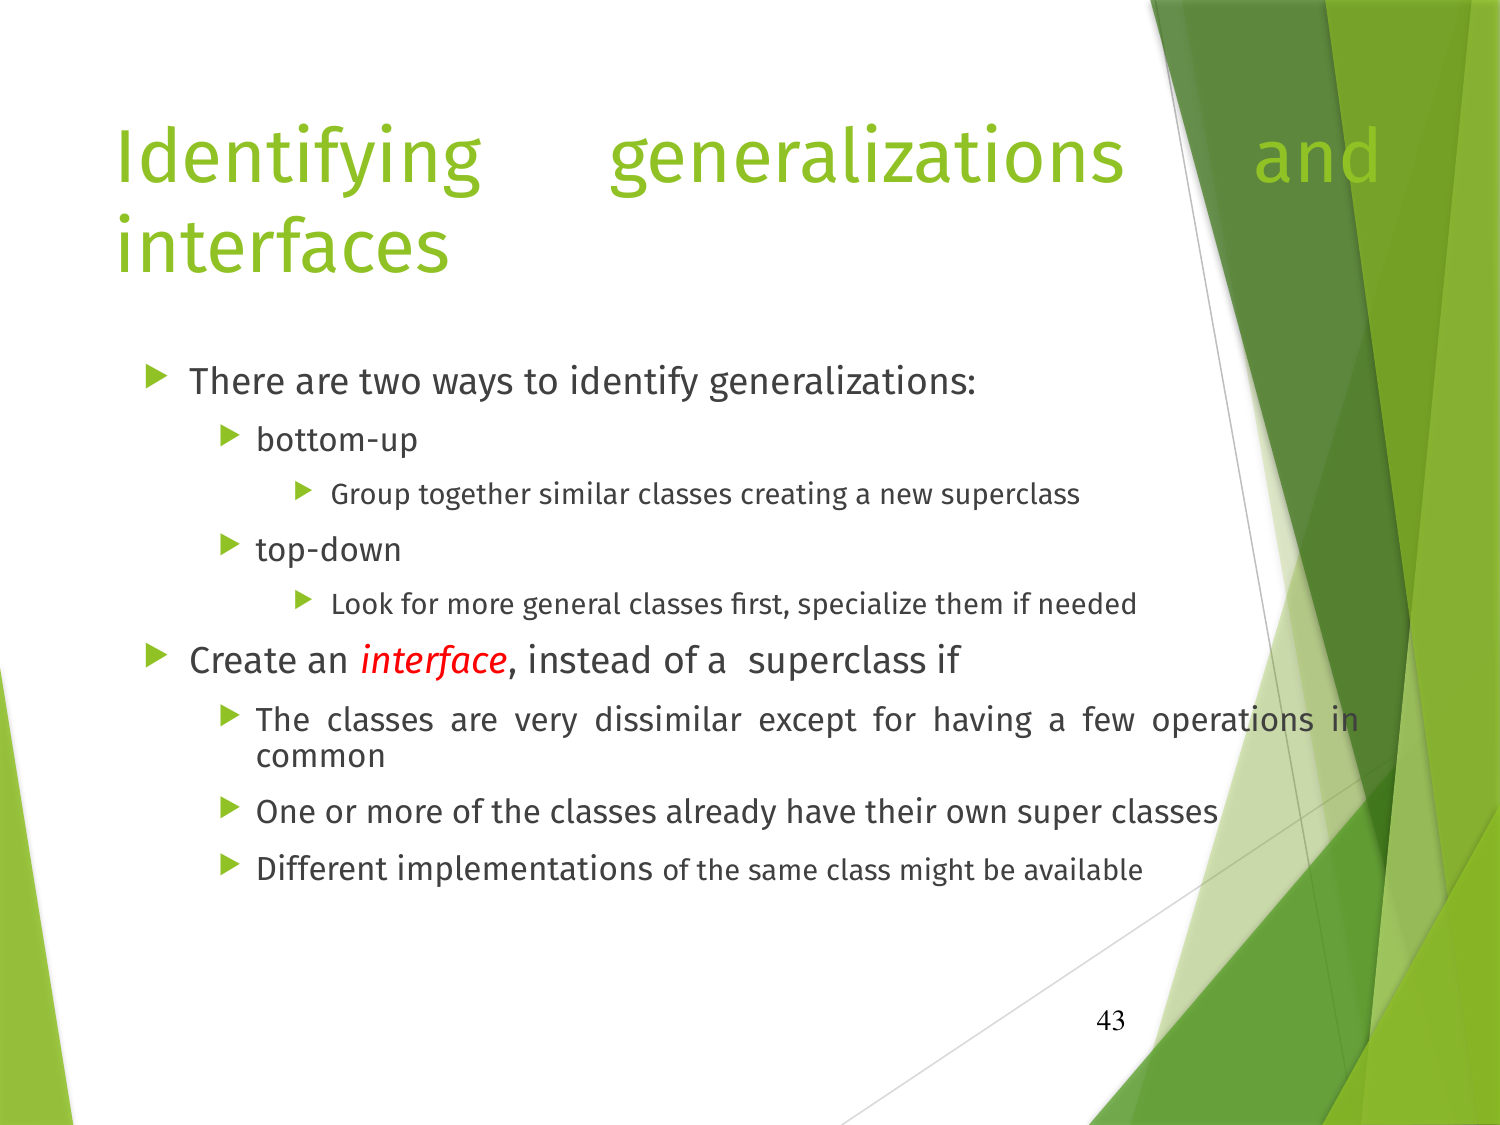

# Identifying generalizations and interfaces
There are two ways to identify generalizations:
bottom-up
Group together similar classes creating a new superclass
top-down
Look for more general classes first, specialize them if needed
Create an interface, instead of a  superclass if
The classes are very dissimilar except for having a few operations in common
One or more of the classes already have their own super classes
Different implementations of the same class might be available
43